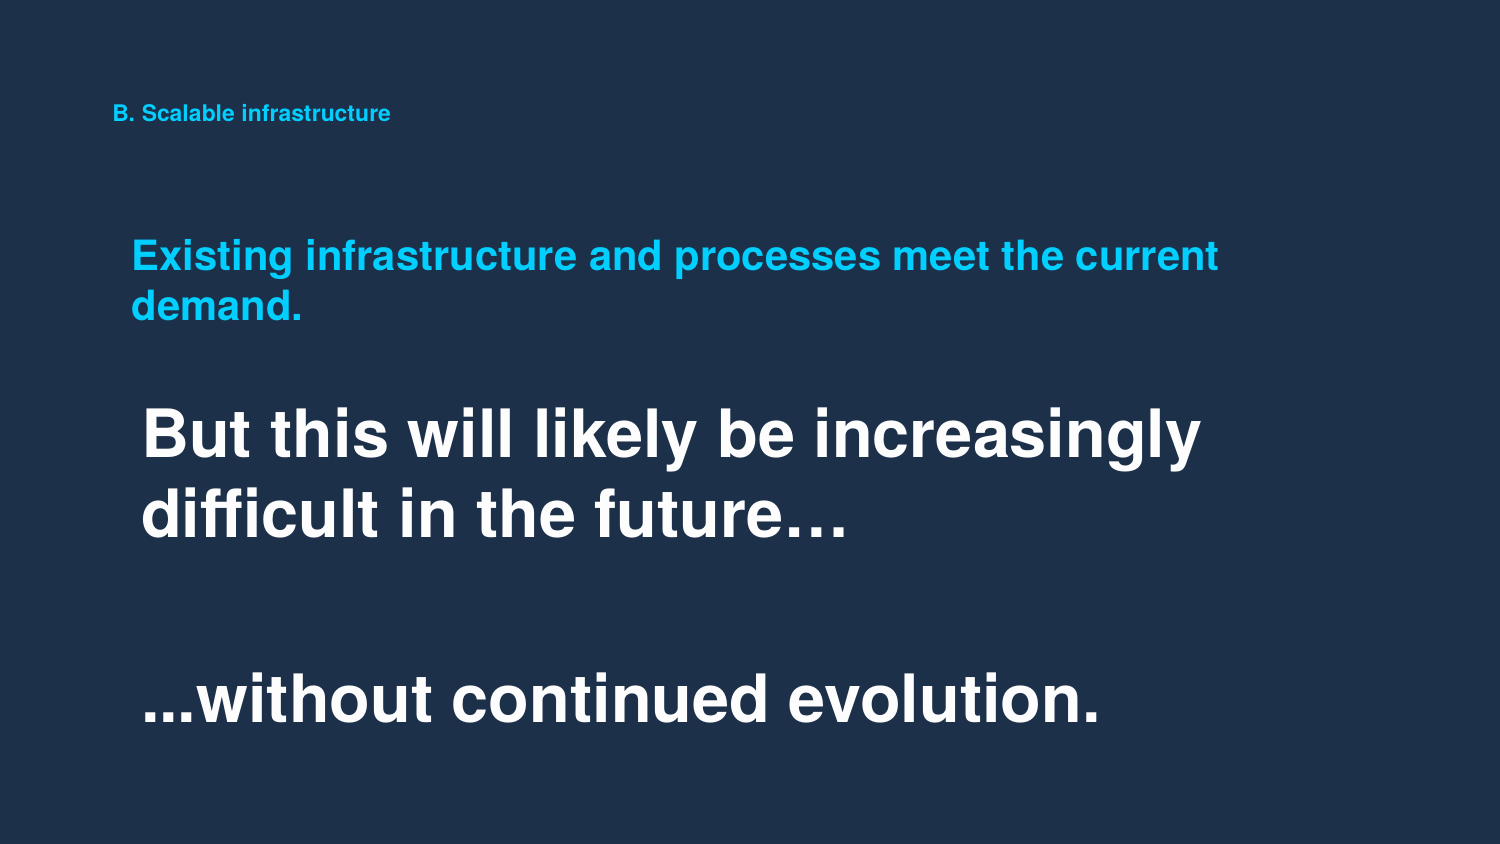

B. Scalable infrastructure
# Existing infrastructure and processes meet the current demand.
But this will likely be increasingly difficult in the future…
...without continued evolution.